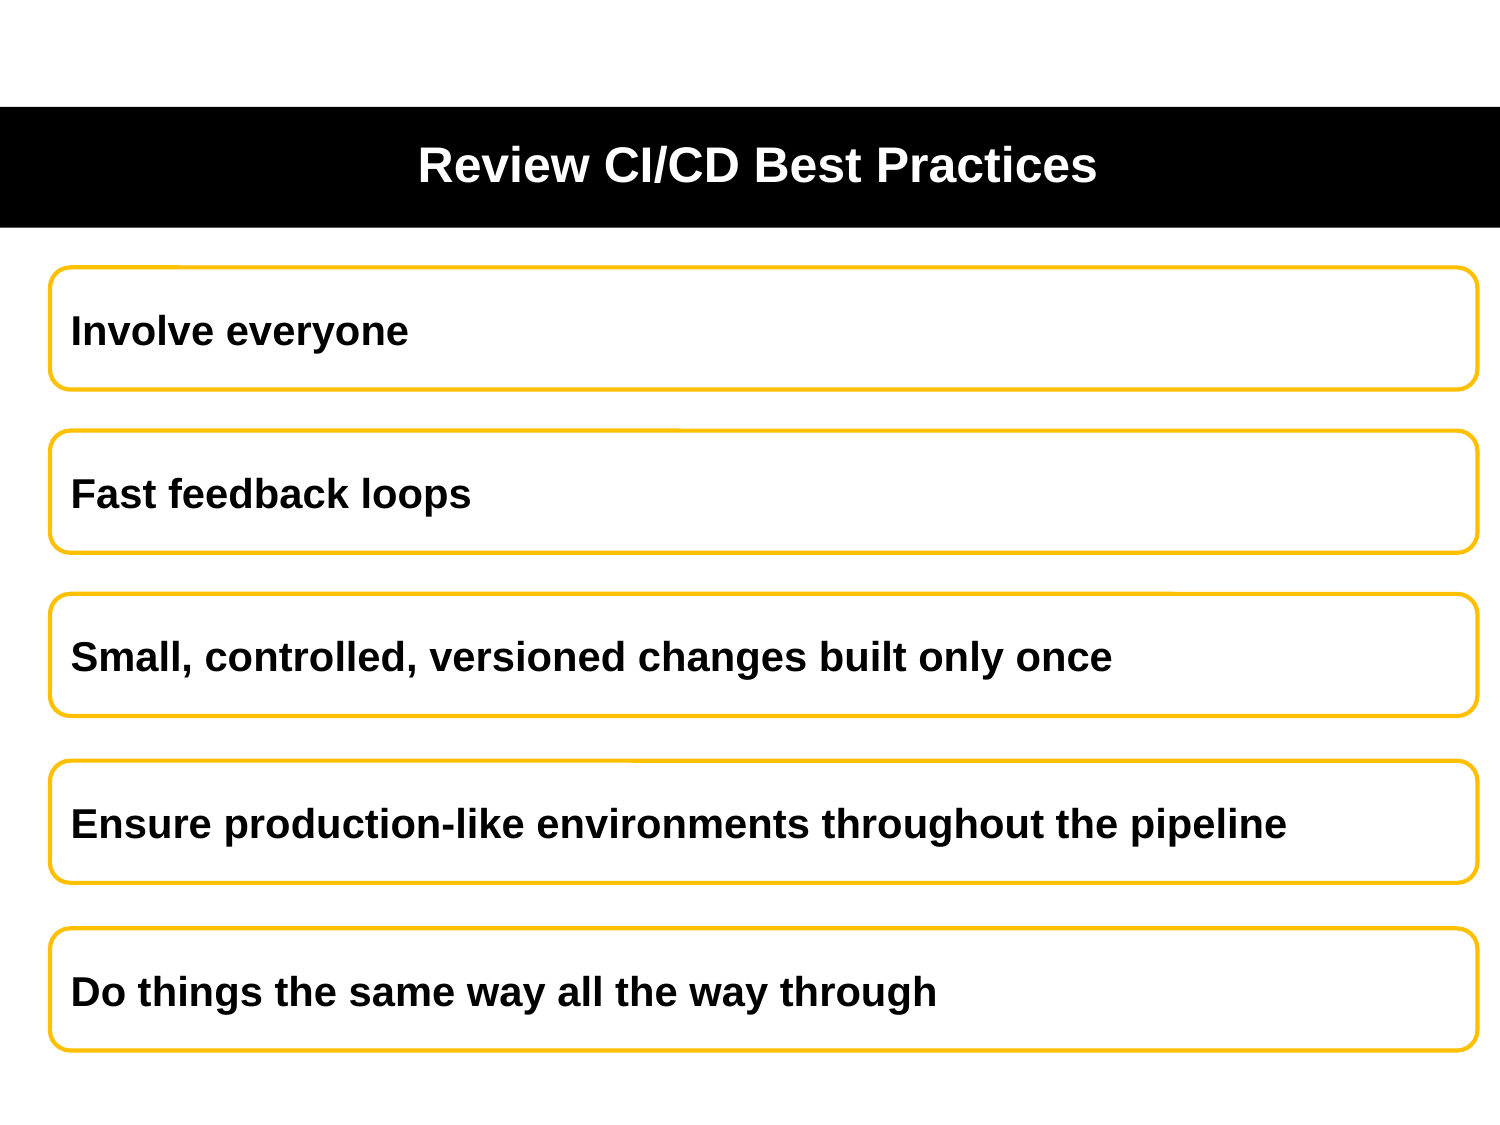

# Review CI/CD Best Practices

Involve everyone
Fast feedback loops
Small, controlled, versioned changes built only once
Ensure production-like environments throughout the pipeline
Do things the same way all the way through